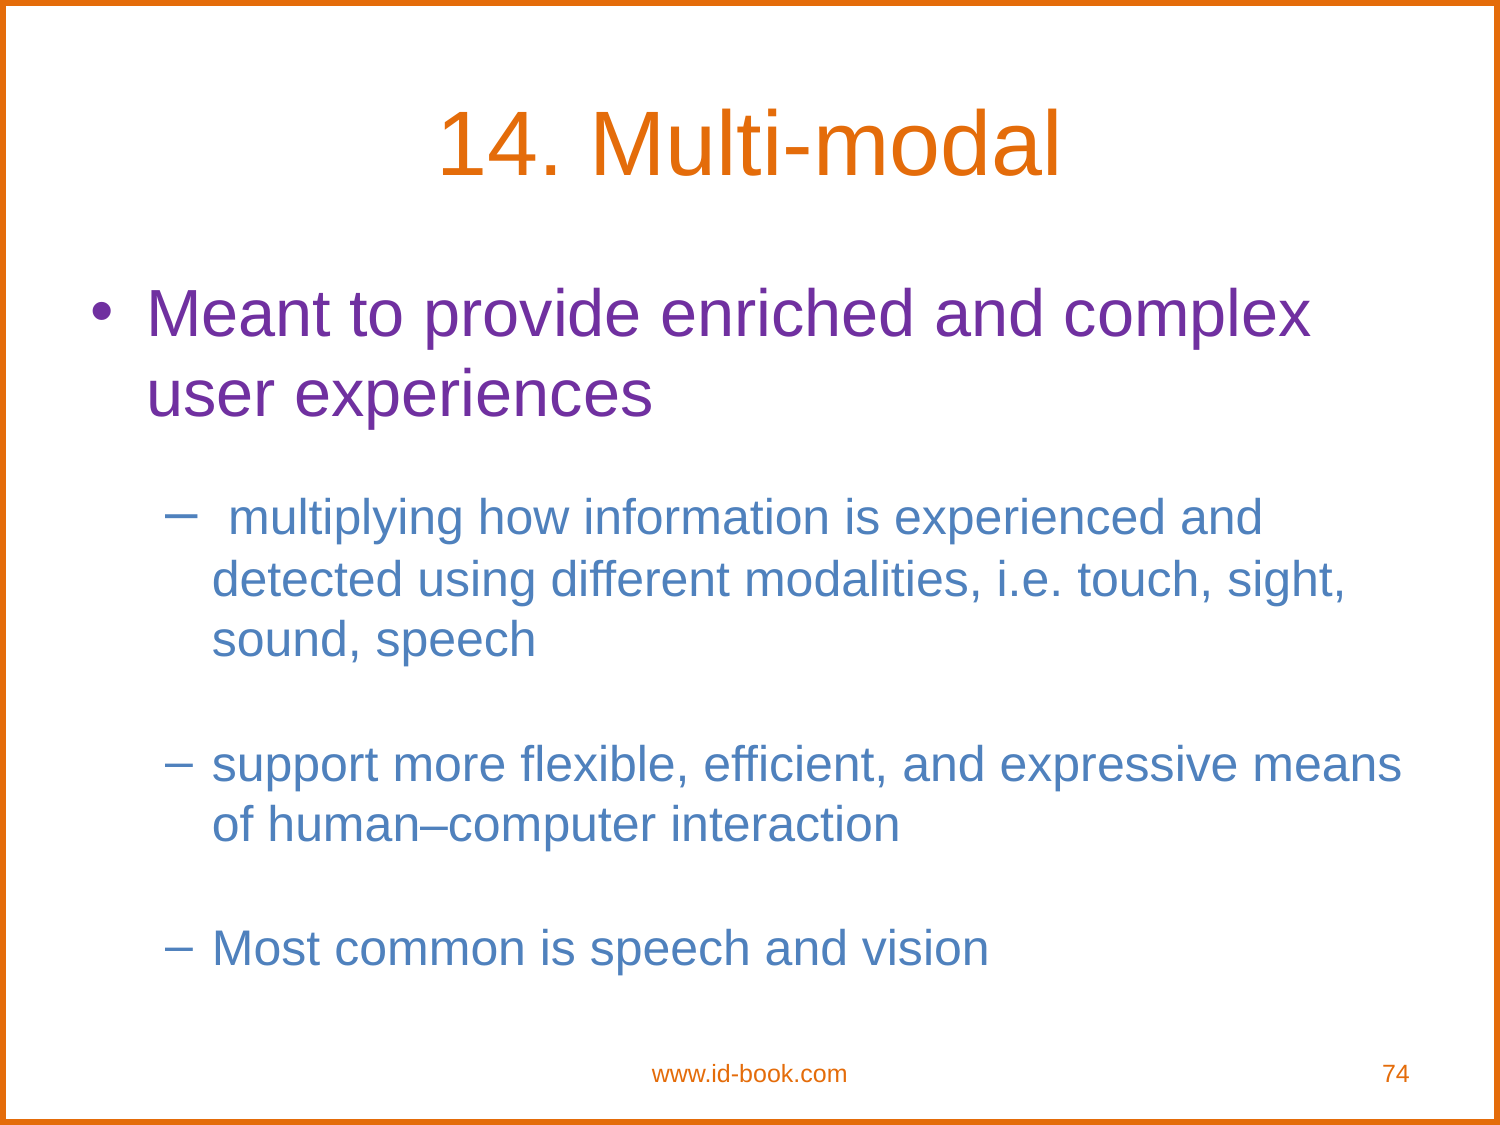

14. Multi-modal
Meant to provide enriched and complex user experiences

 multiplying how information is experienced and detected using different modalities, i.e. touch, sight, sound, speech

support more flexible, efficient, and expressive means of human–computer interaction

Most common is speech and vision
www.id-book.com
74